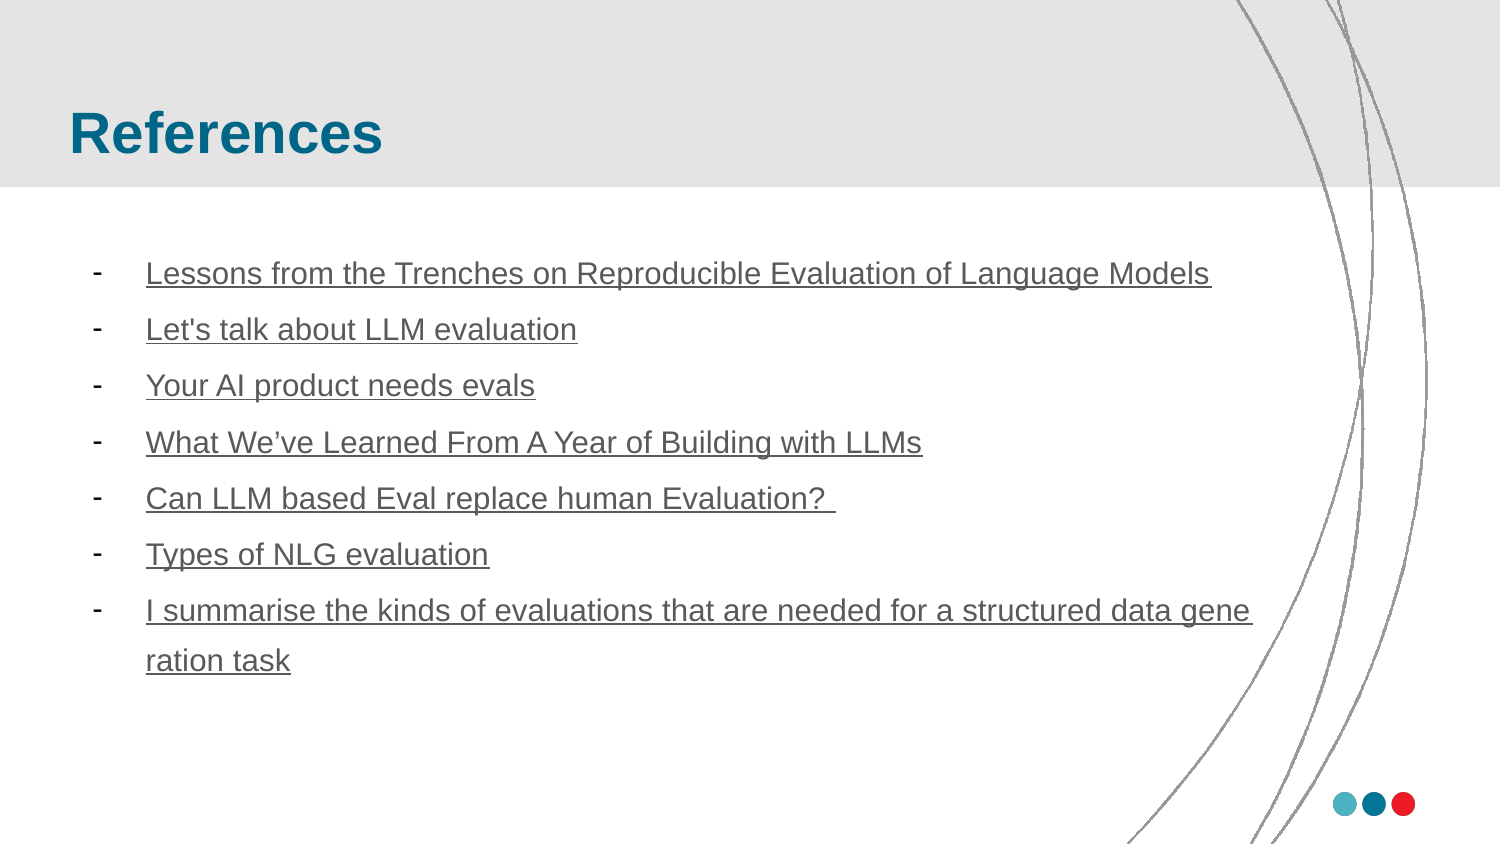

# References
Lessons from the Trenches on Reproducible Evaluation of Language Models
Let's talk about LLM evaluation
Your AI product needs evals
What We’ve Learned From A Year of Building with LLMs
Can LLM based Eval replace human Evaluation?
Types of NLG evaluation
I summarise the kinds of evaluations that are needed for a structured data generation task